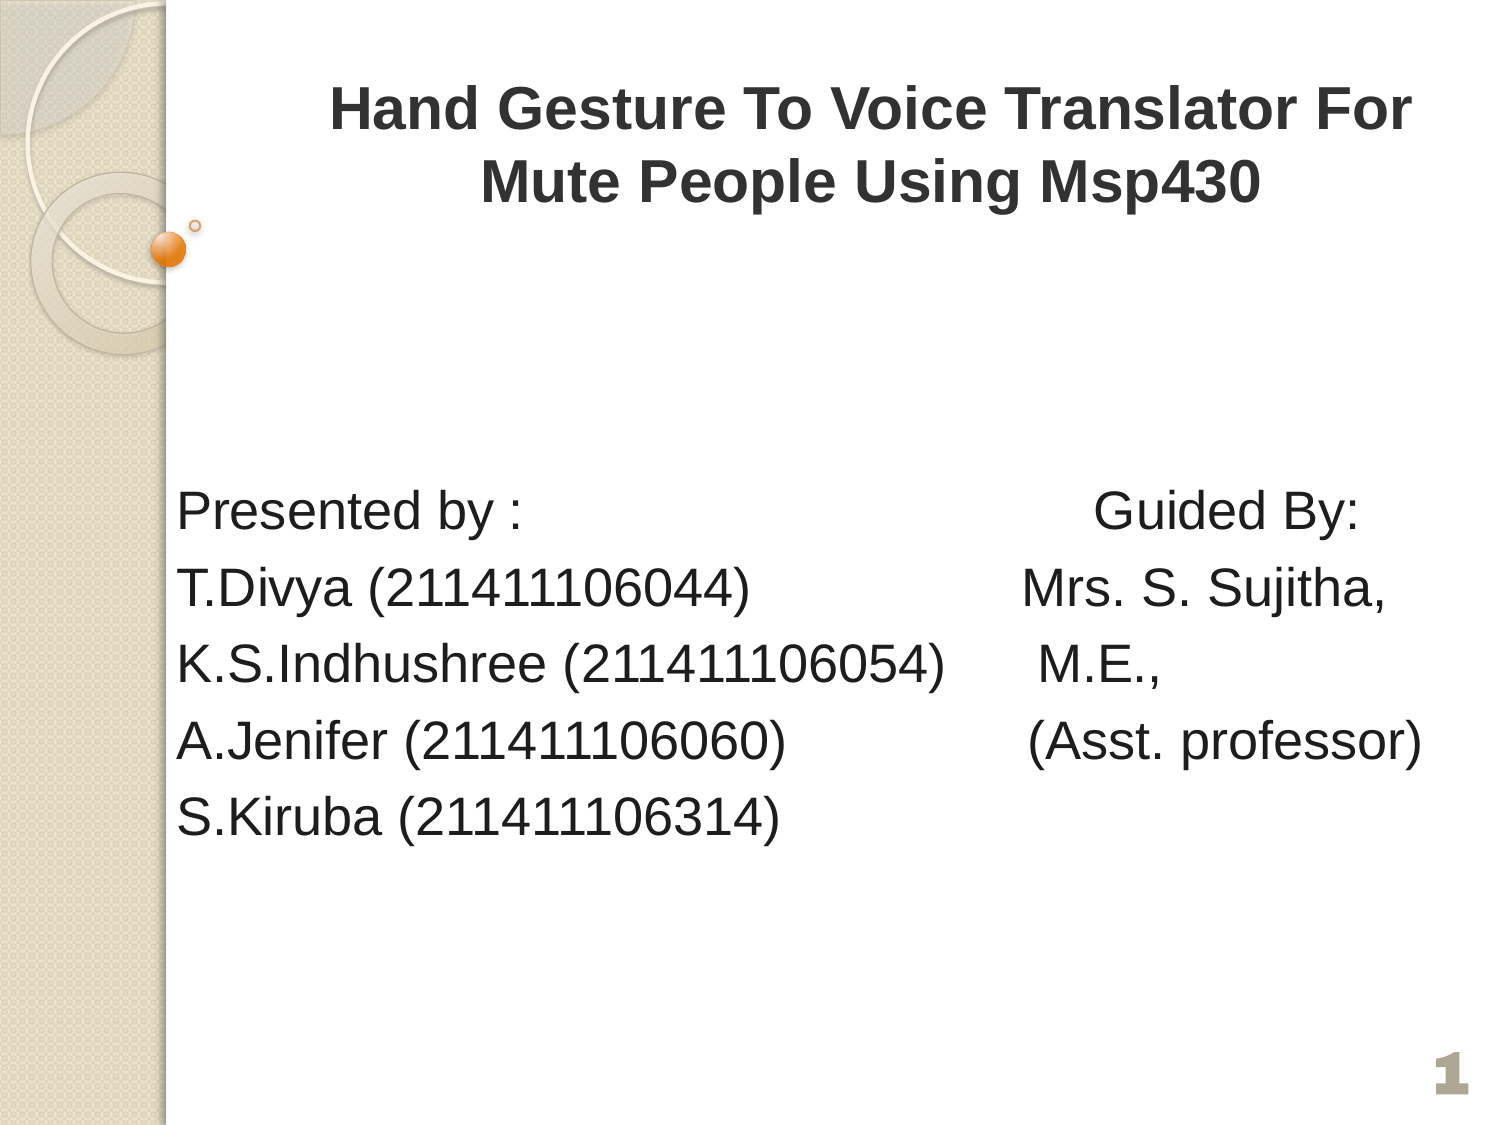

# Hand Gesture To Voice Translator For Mute People Using Msp430

   Presented by :                                      Guided By:
   T.Divya (211411106044)                  Mrs. S. Sujitha,
   K.S.Indhushree (211411106054)      M.E.,
   A.Jenifer (211411106060)                (Asst. professor)
   S.Kiruba (211411106314)

1